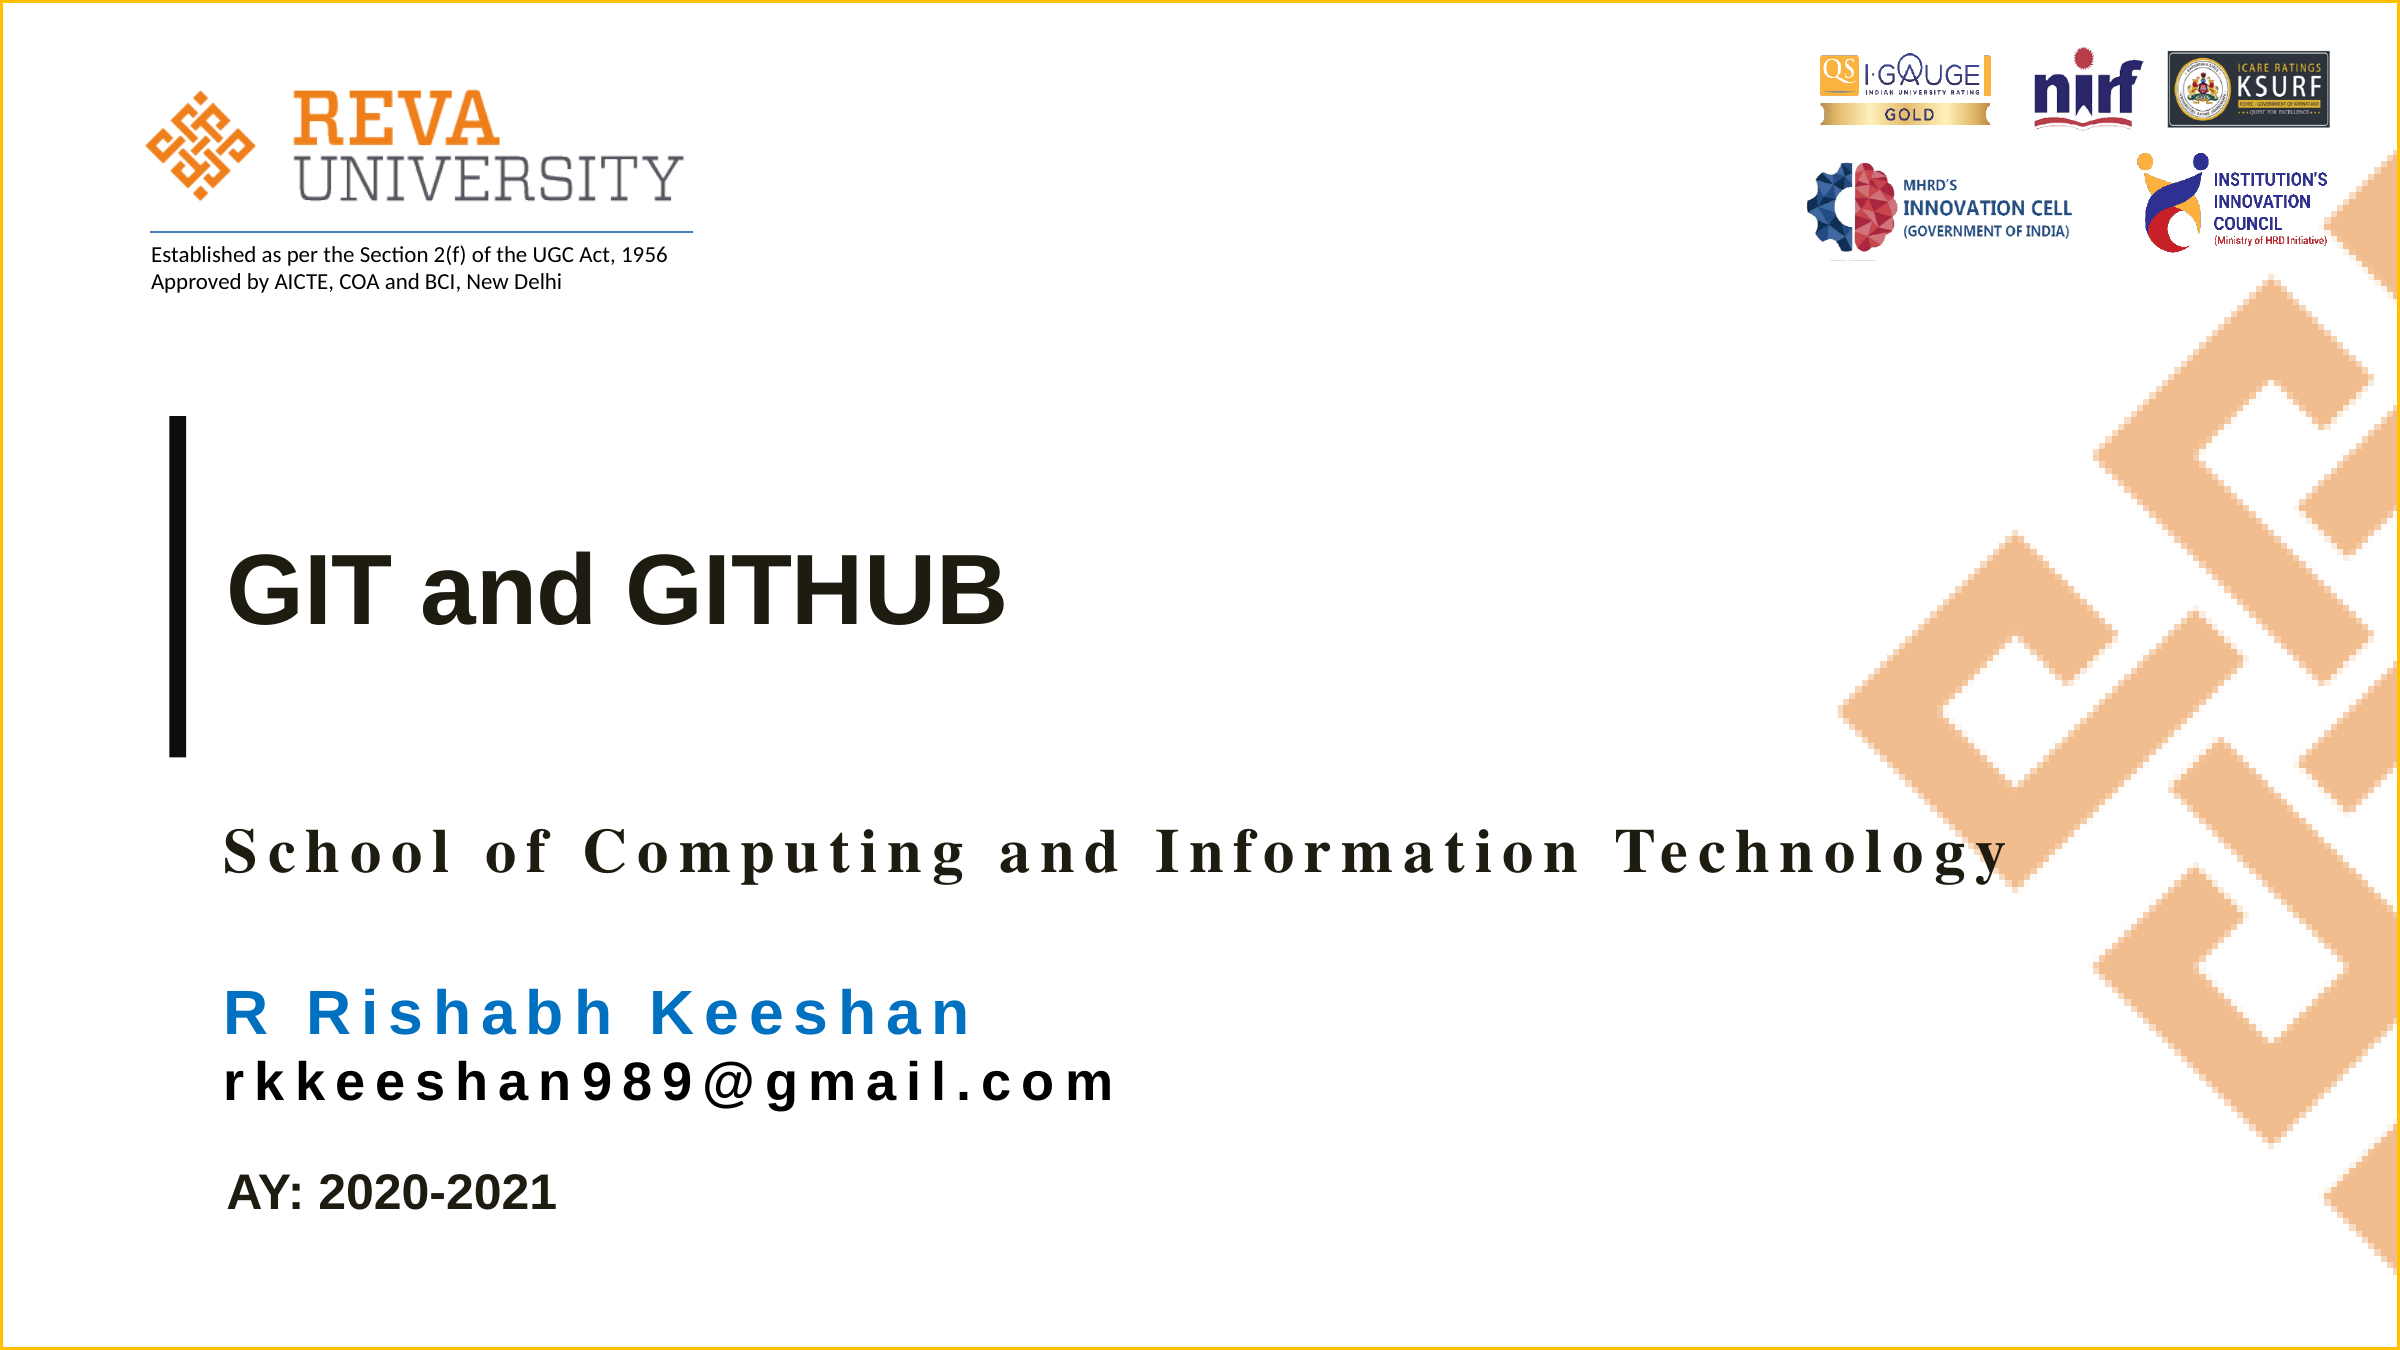

# GIT and GITHUB
School of Computing and Information Technology
R Rishabh Keeshan
rkkeeshan989@gmail.com
AY: 2020-2021